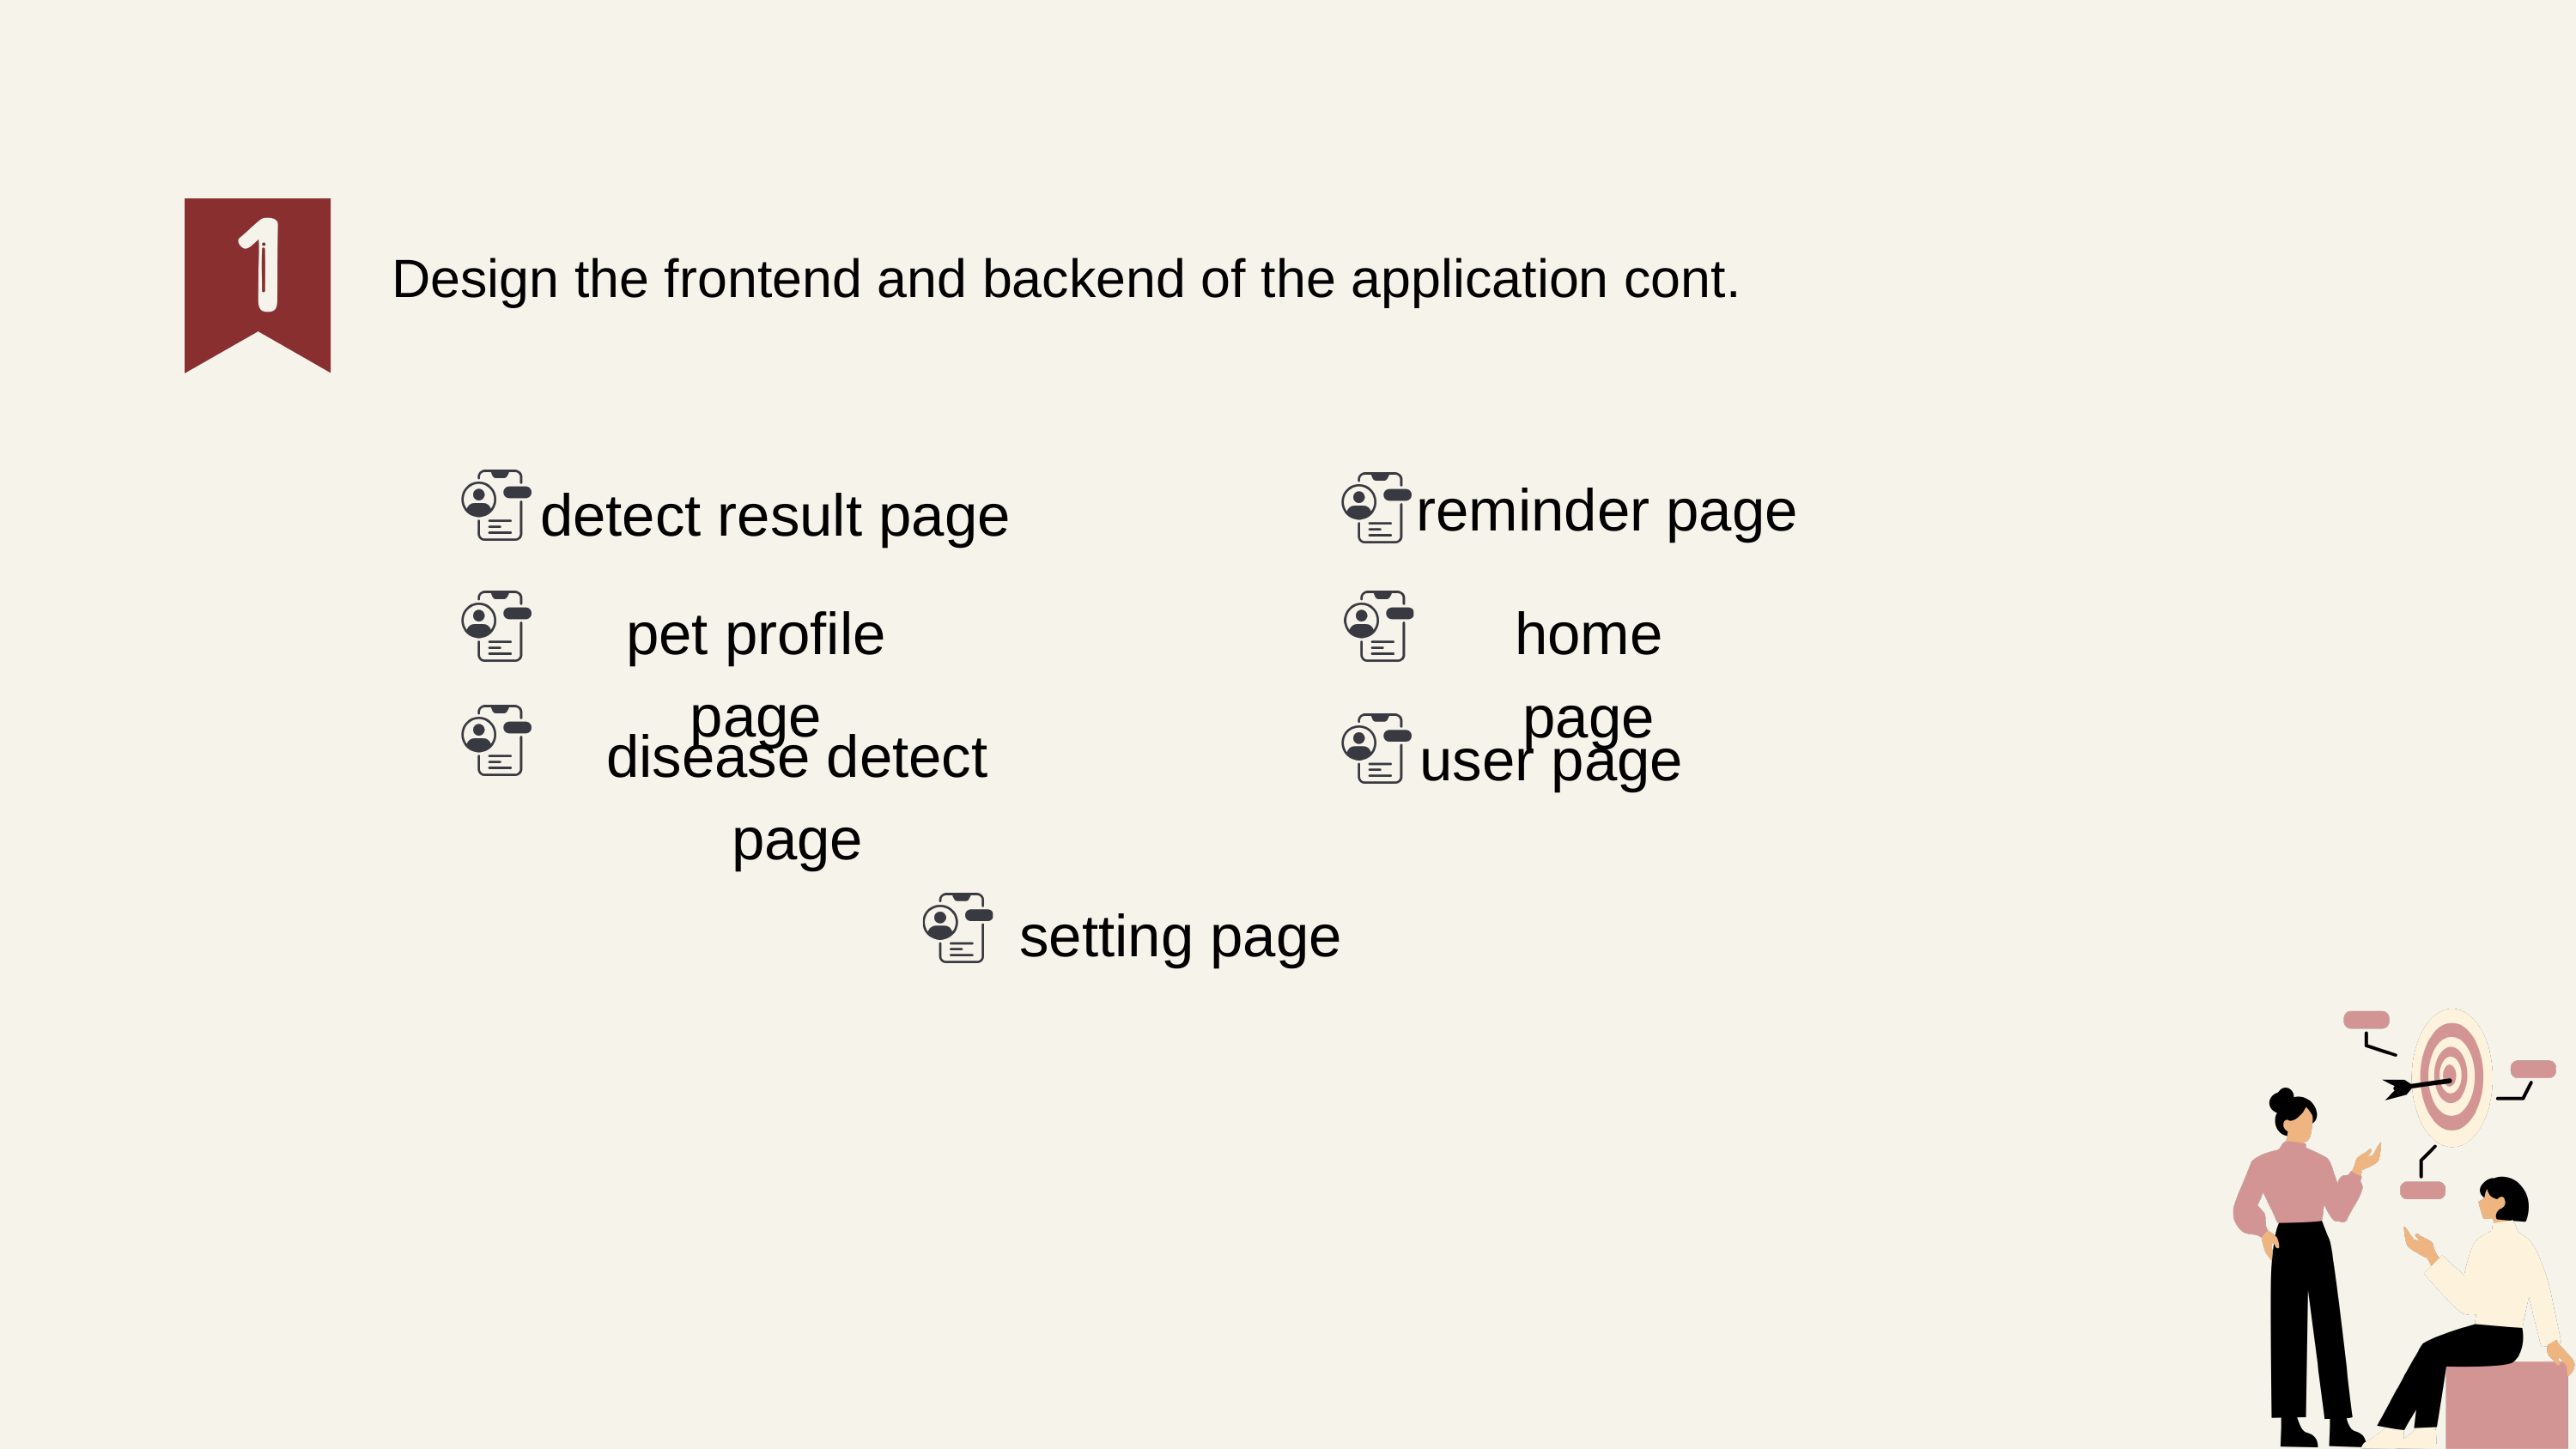

Design the frontend and backend of the application cont.
reminder page

detect result page

pet profile page

home page

disease detect page
user page

setting page